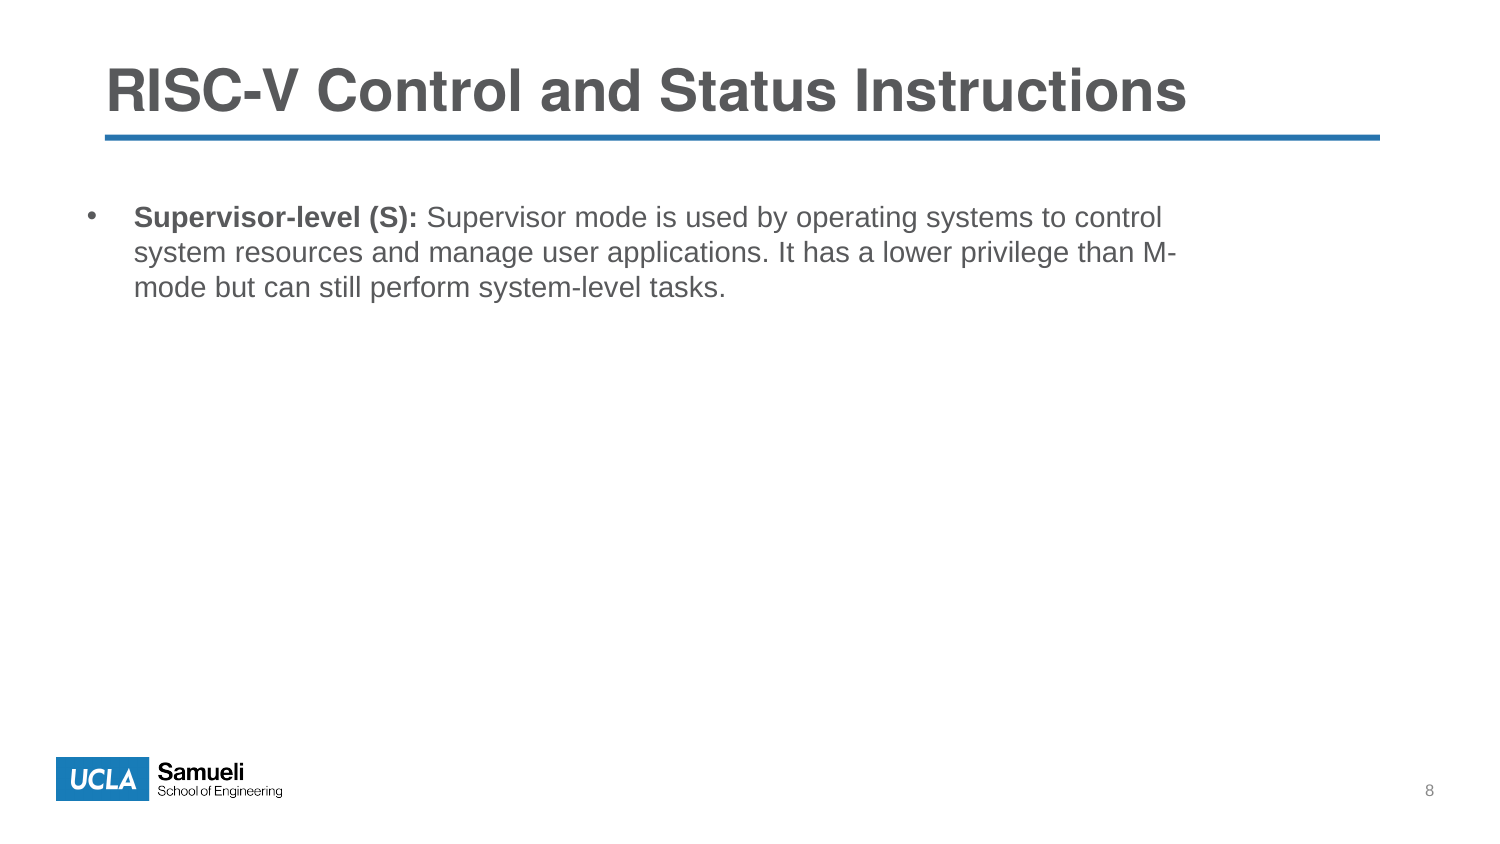

# RISC-V Control and Status Instructions
Supervisor-level (S): Supervisor mode is used by operating systems to control system resources and manage user applications. It has a lower privilege than M-mode but can still perform system-level tasks.
8